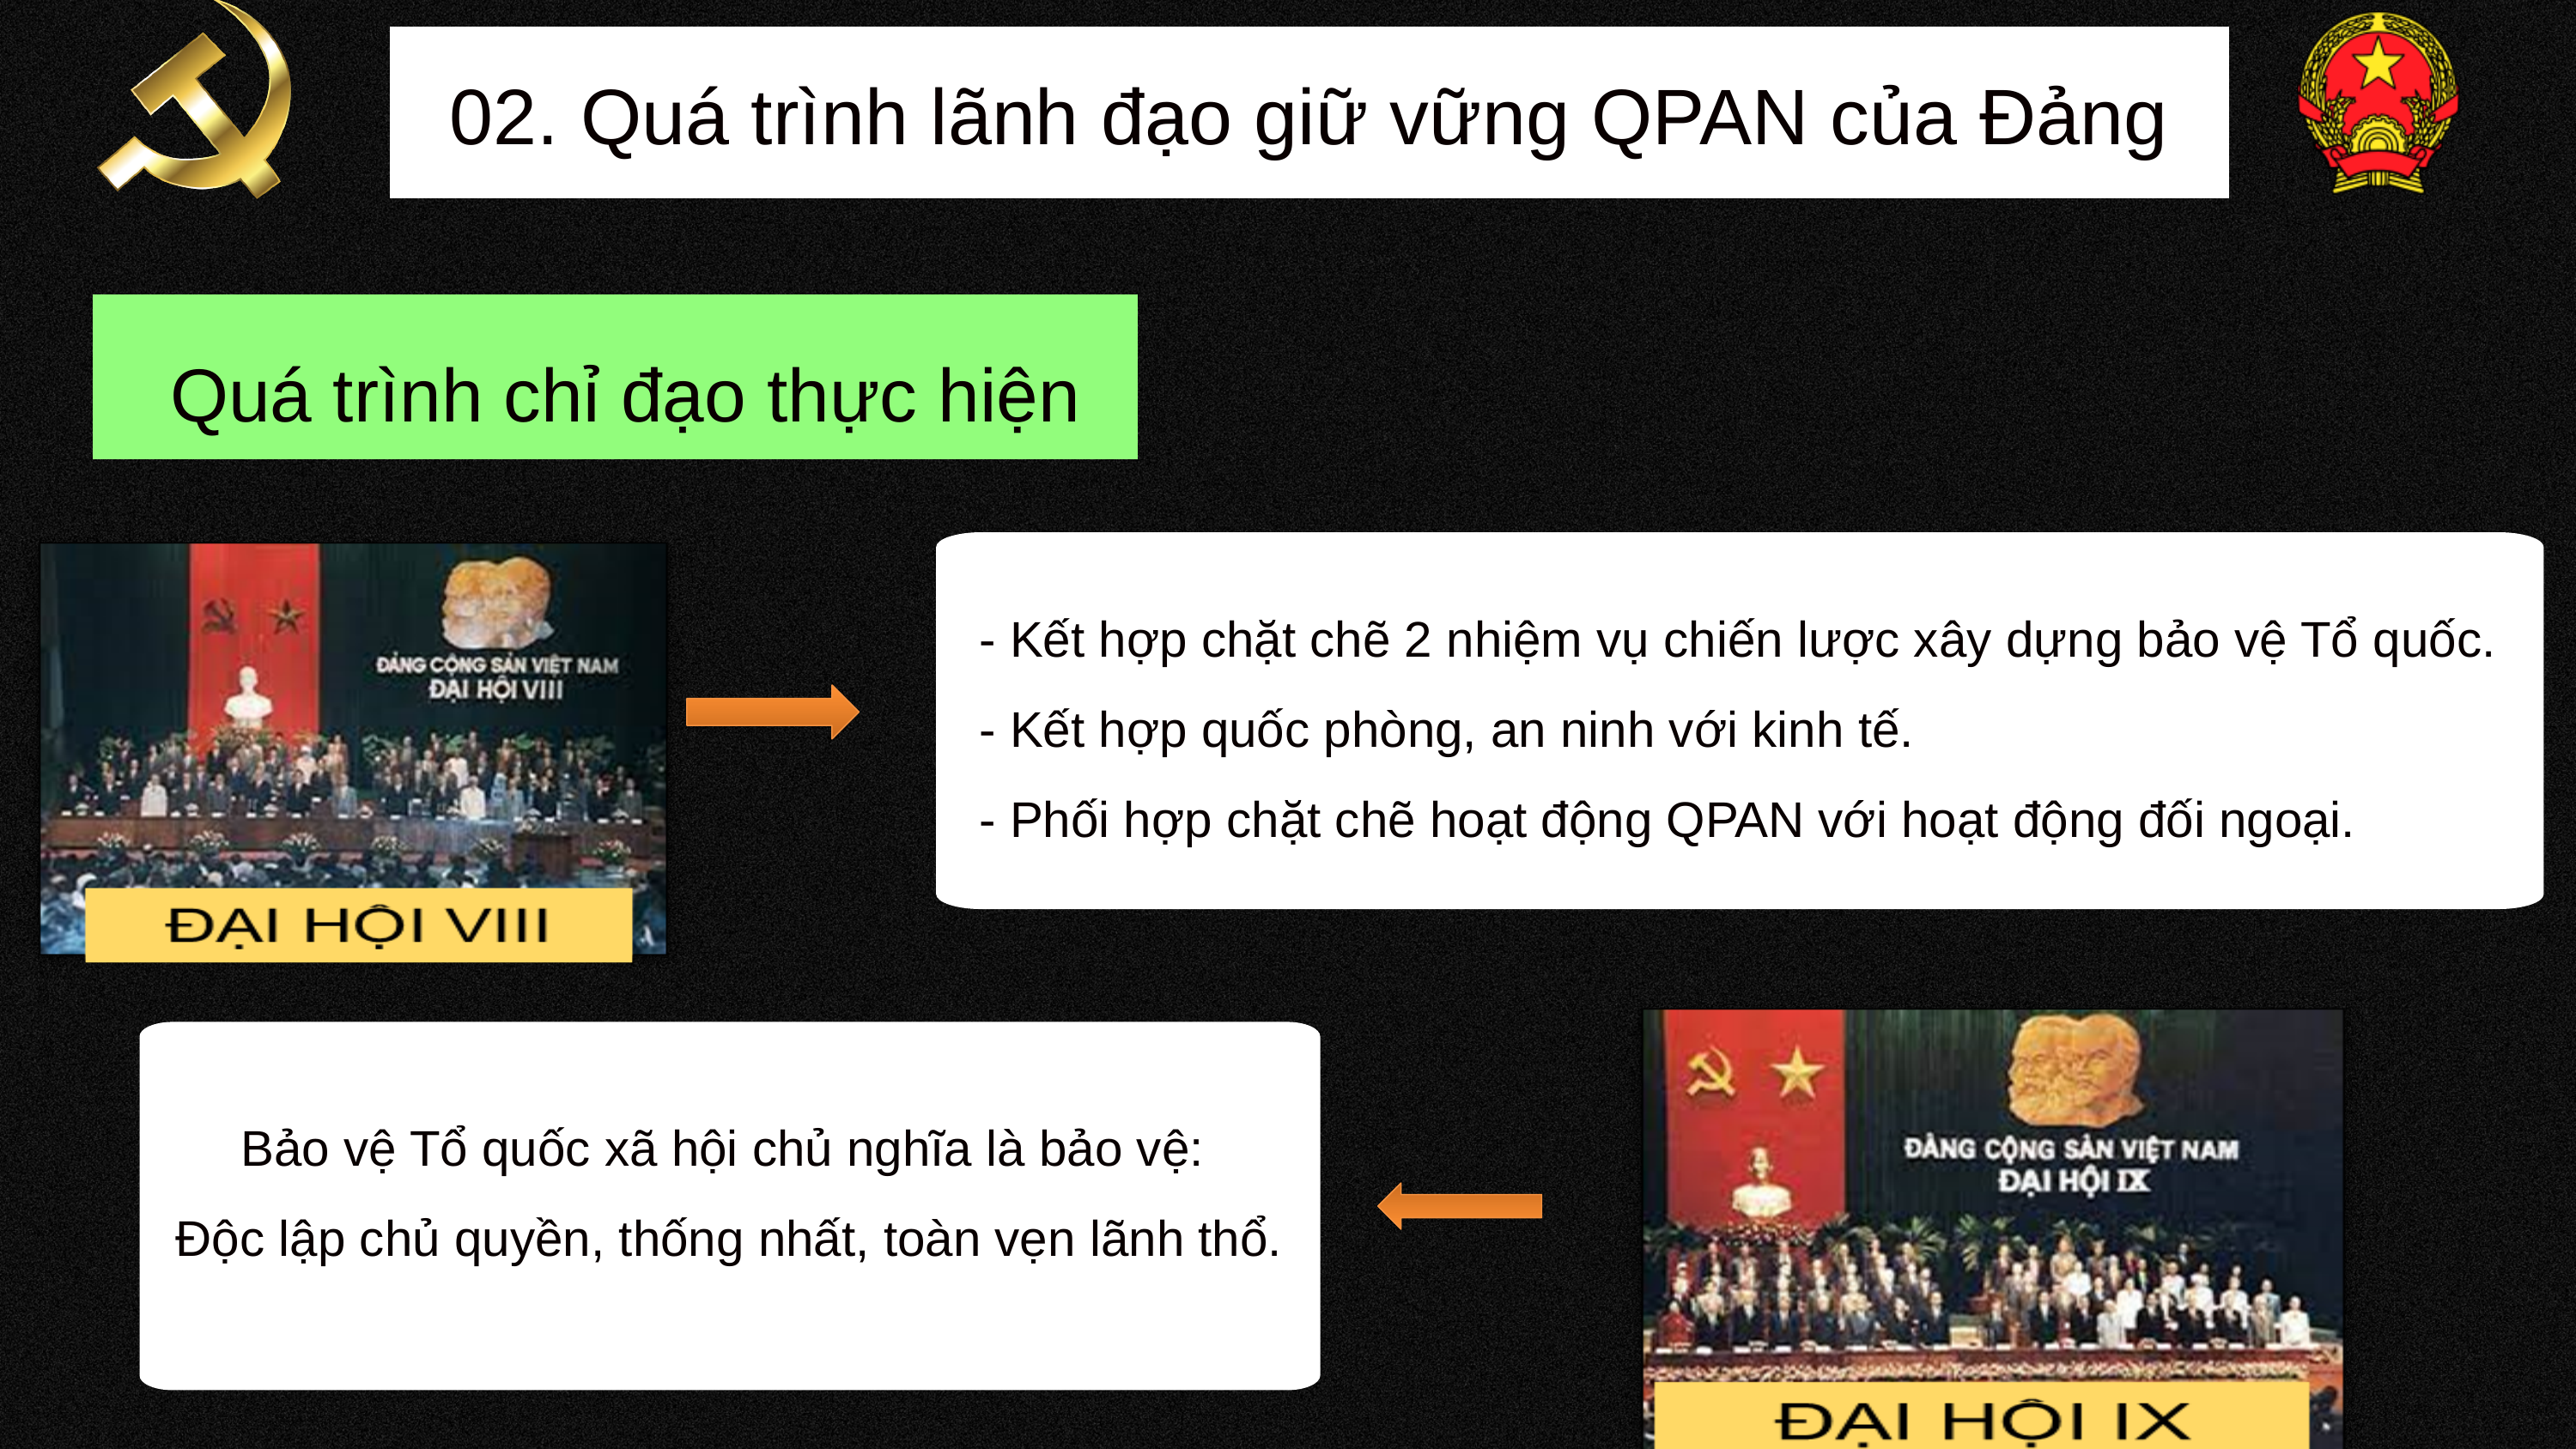

02. Quá trình lãnh đạo giữ vững QPAN của Đảng

 Quá trình chỉ đạo thực hiện

- Kết hợp chặt chẽ 2 nhiệm vụ chiến lược xây dựng bảo vệ Tổ quốc.
- Kết hợp quốc phòng, an ninh với kinh tế.
- Phối hợp chặt chẽ hoạt động QPAN với hoạt động đối ngoại.

Bảo vệ Tổ quốc xã hội chủ nghĩa là bảo vệ:
Độc lập chủ quyền, thống nhất, toàn vẹn lãnh thổ.